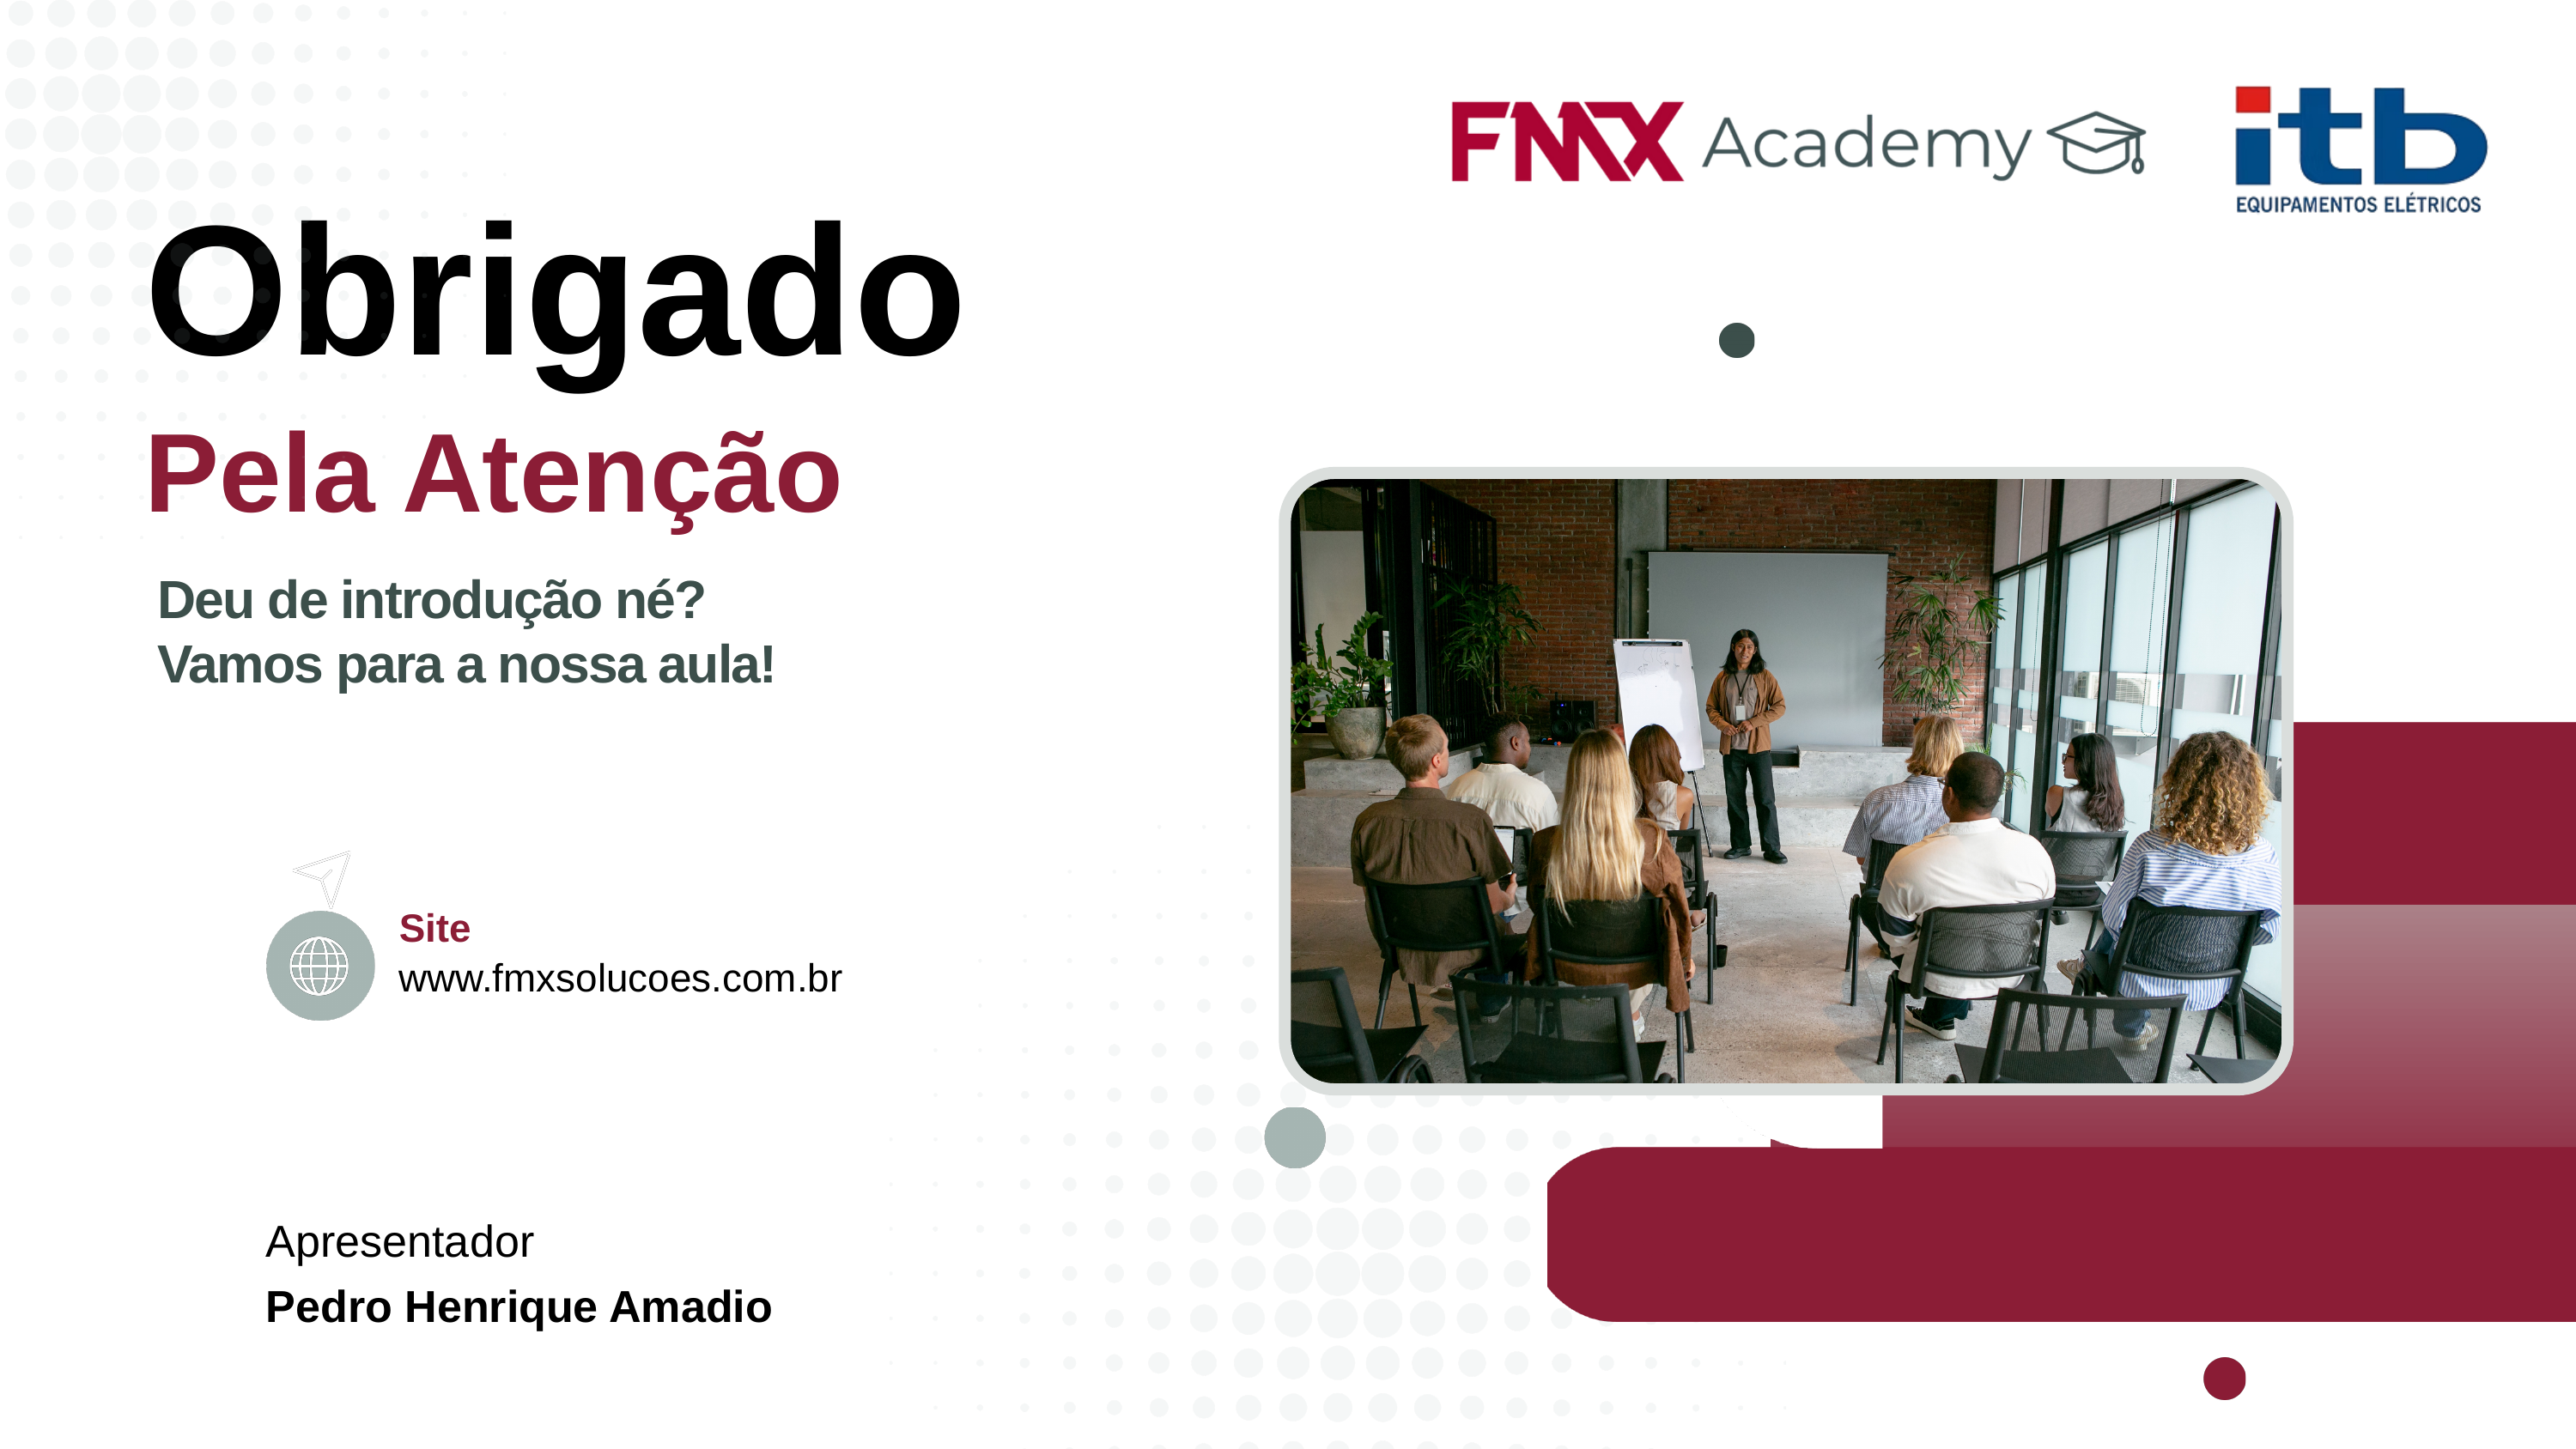

Obrigado

Pela Atenção

Deu de introdução né?
Vamos para a nossa aula!

Site

www.fmxsolucoes.com.br

Apresentador
Pedro Henrique Amadio